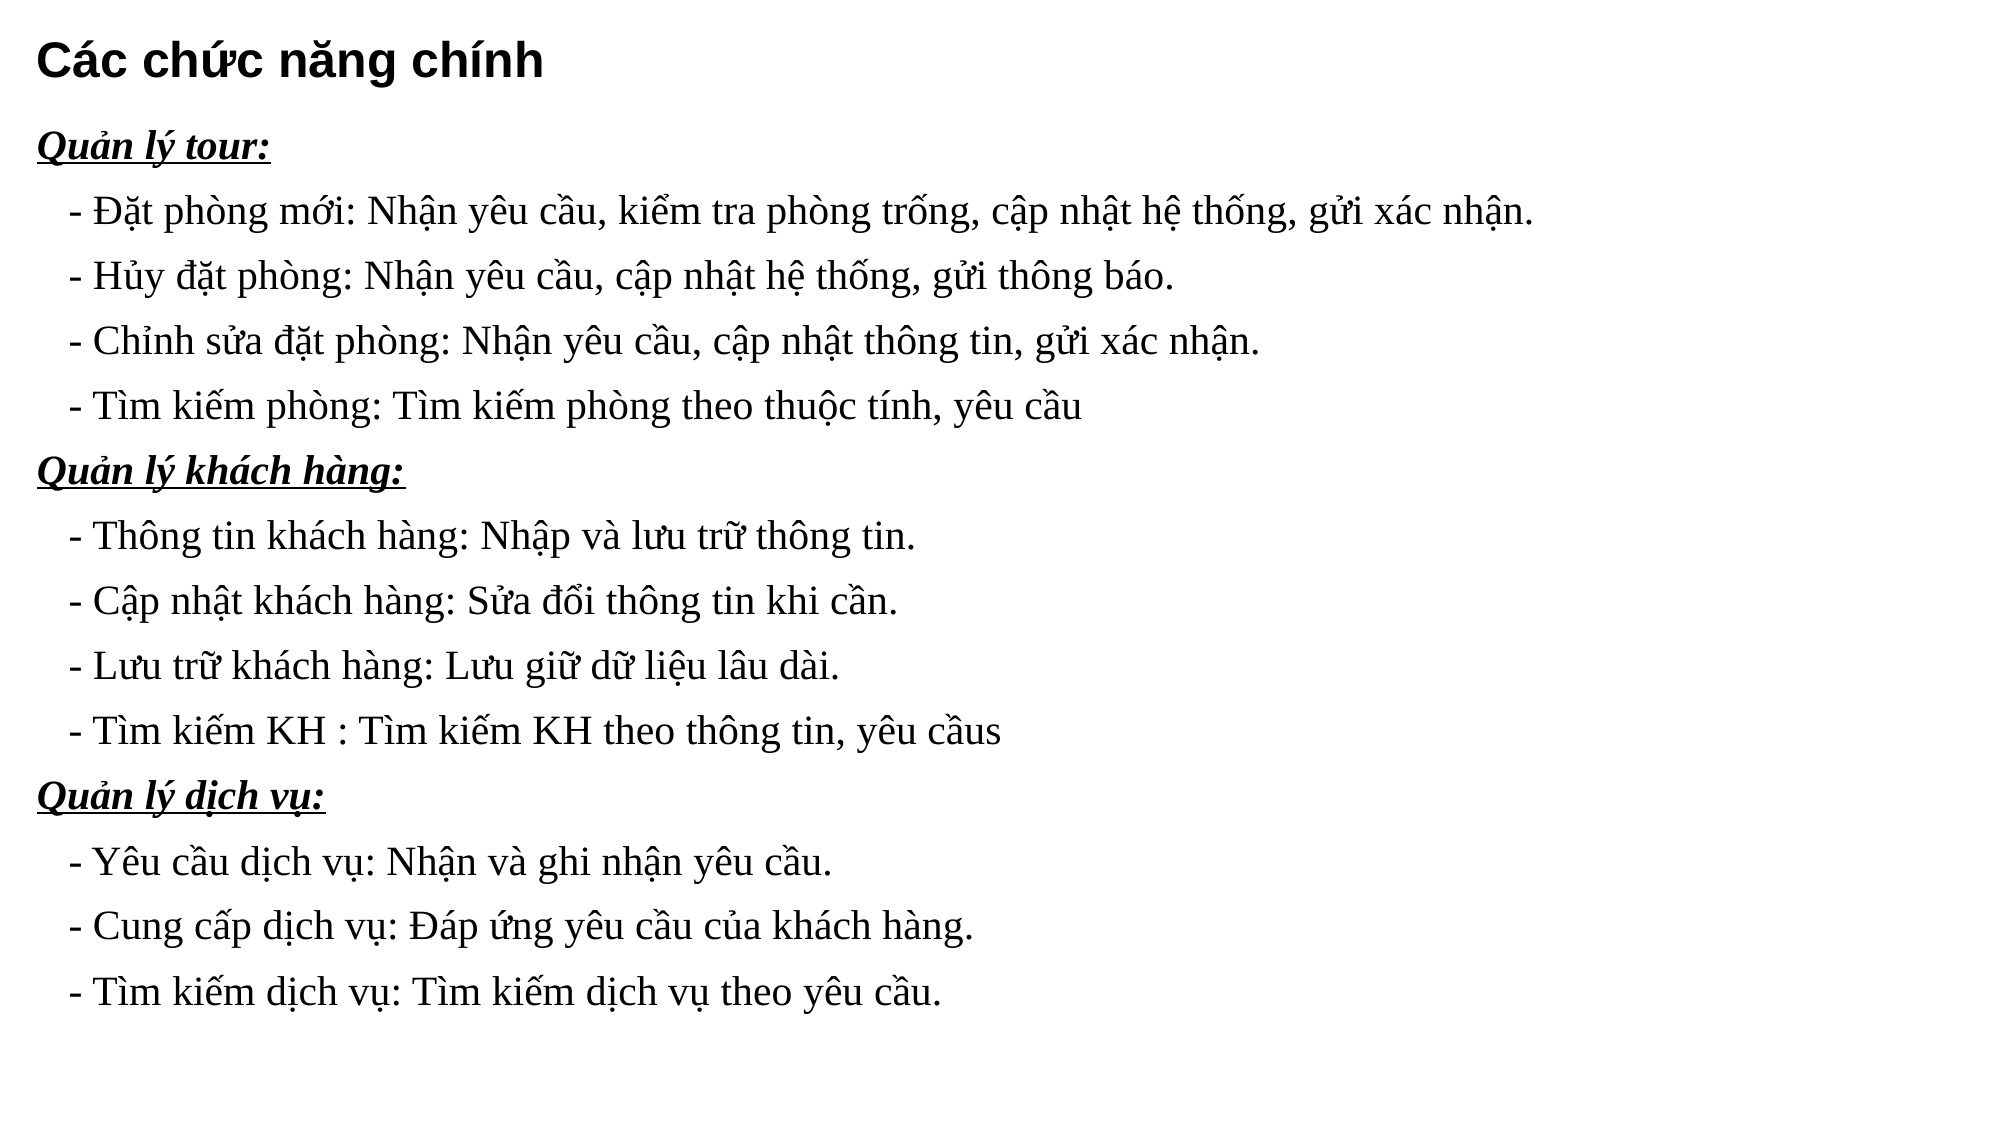

Các chức năng chính
Quản lý tour:
   - Đặt phòng mới: Nhận yêu cầu, kiểm tra phòng trống, cập nhật hệ thống, gửi xác nhận.
   - Hủy đặt phòng: Nhận yêu cầu, cập nhật hệ thống, gửi thông báo.
   - Chỉnh sửa đặt phòng: Nhận yêu cầu, cập nhật thông tin, gửi xác nhận.
   - Tìm kiếm phòng: Tìm kiếm phòng theo thuộc tính, yêu cầu
Quản lý khách hàng:
   - Thông tin khách hàng: Nhập và lưu trữ thông tin.
   - Cập nhật khách hàng: Sửa đổi thông tin khi cần.
   - Lưu trữ khách hàng: Lưu giữ dữ liệu lâu dài.
   - Tìm kiếm KH : Tìm kiếm KH theo thông tin, yêu cầus
Quản lý dịch vụ:
   - Yêu cầu dịch vụ: Nhận và ghi nhận yêu cầu.
   - Cung cấp dịch vụ: Đáp ứng yêu cầu của khách hàng.
   - Tìm kiếm dịch vụ: Tìm kiếm dịch vụ theo yêu cầu.